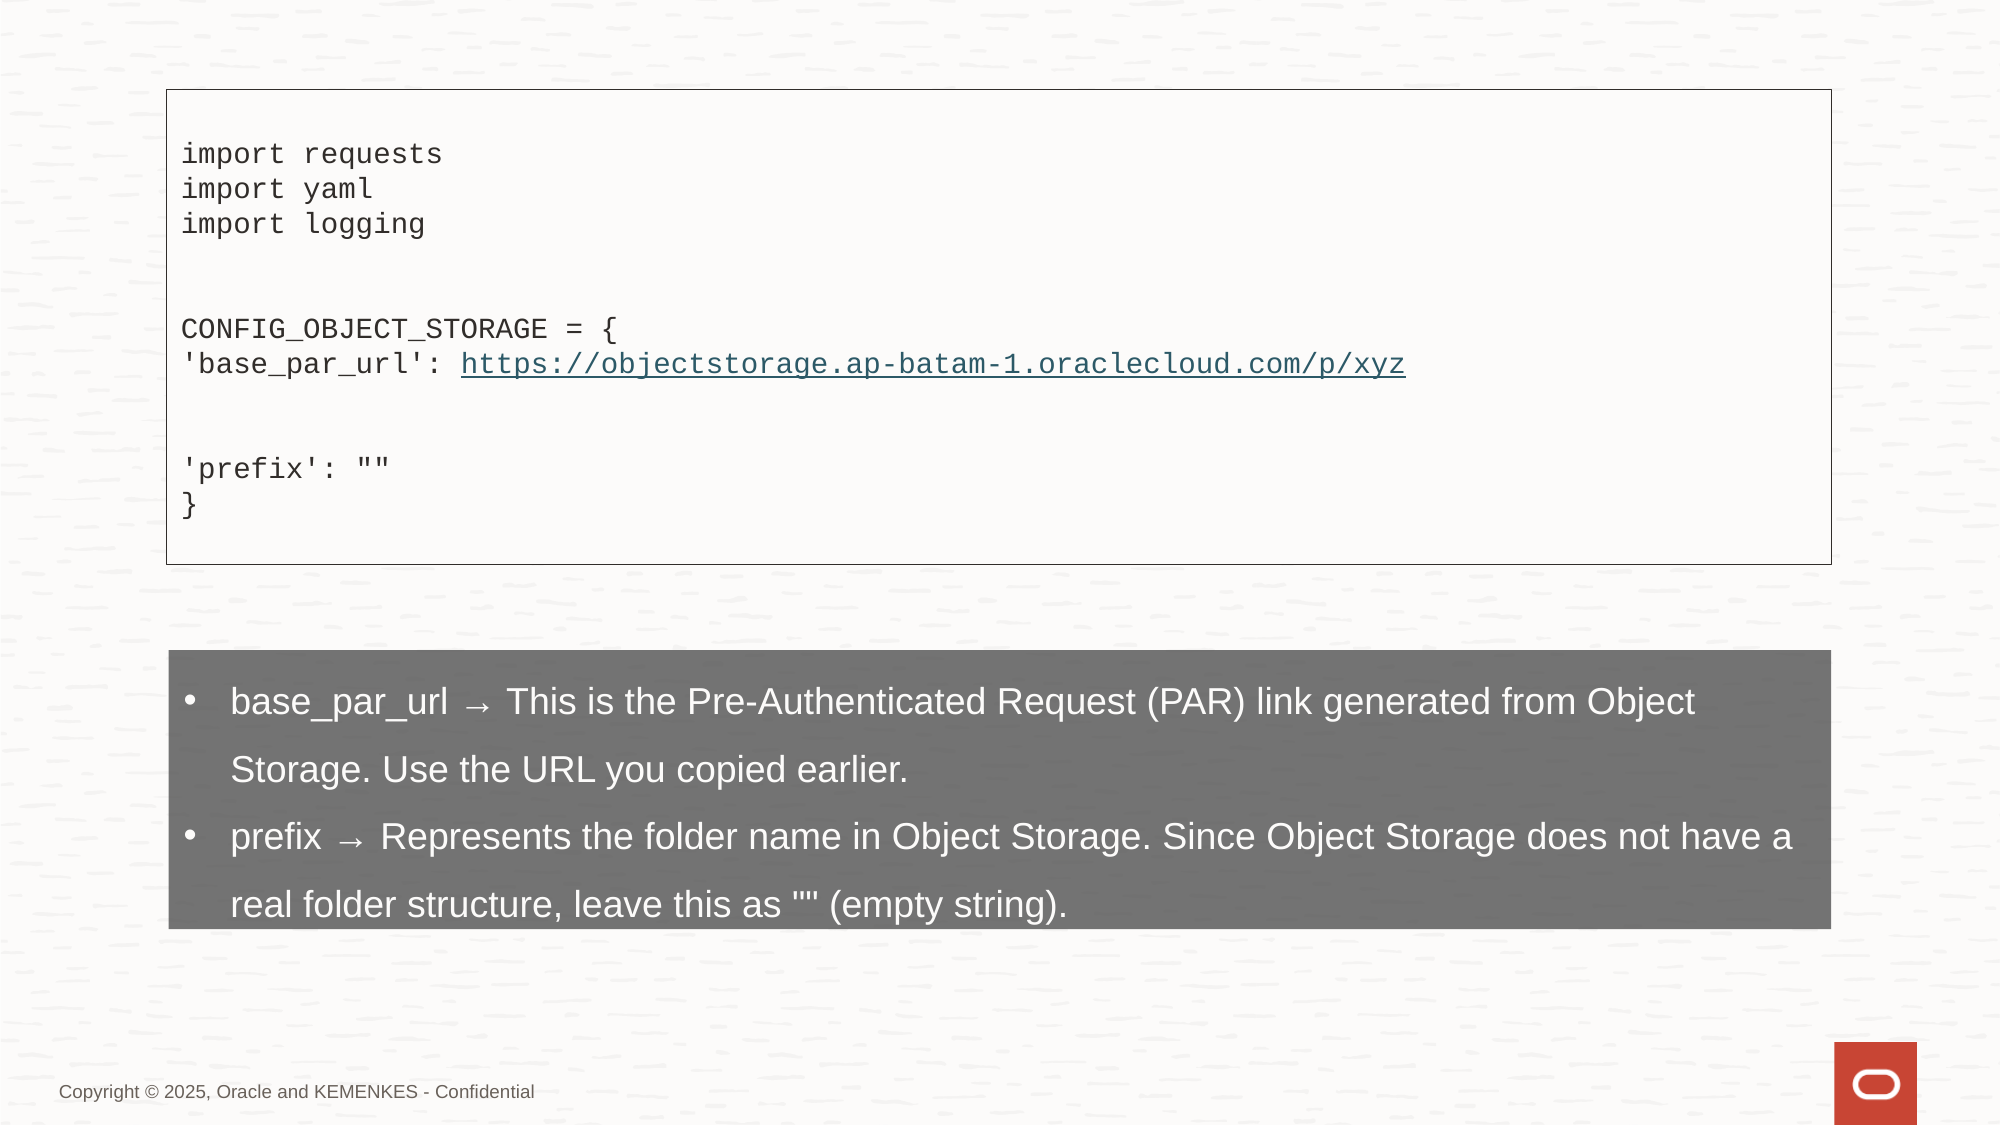

import requests
import yaml
import logging

CONFIG_OBJECT_STORAGE = {
'base_par_url': https://objectstorage.ap-batam-1.oraclecloud.com/p/xyz/b/sample-genome-data01/o/,

'prefix': ""
}
base_par_url → This is the Pre-Authenticated Request (PAR) link generated from Object Storage. Use the URL you copied earlier.
prefix → Represents the folder name in Object Storage. Since Object Storage does not have a real folder structure, leave this as "" (empty string).
Copyright © 2025, Oracle and KEMENKES - Confidential